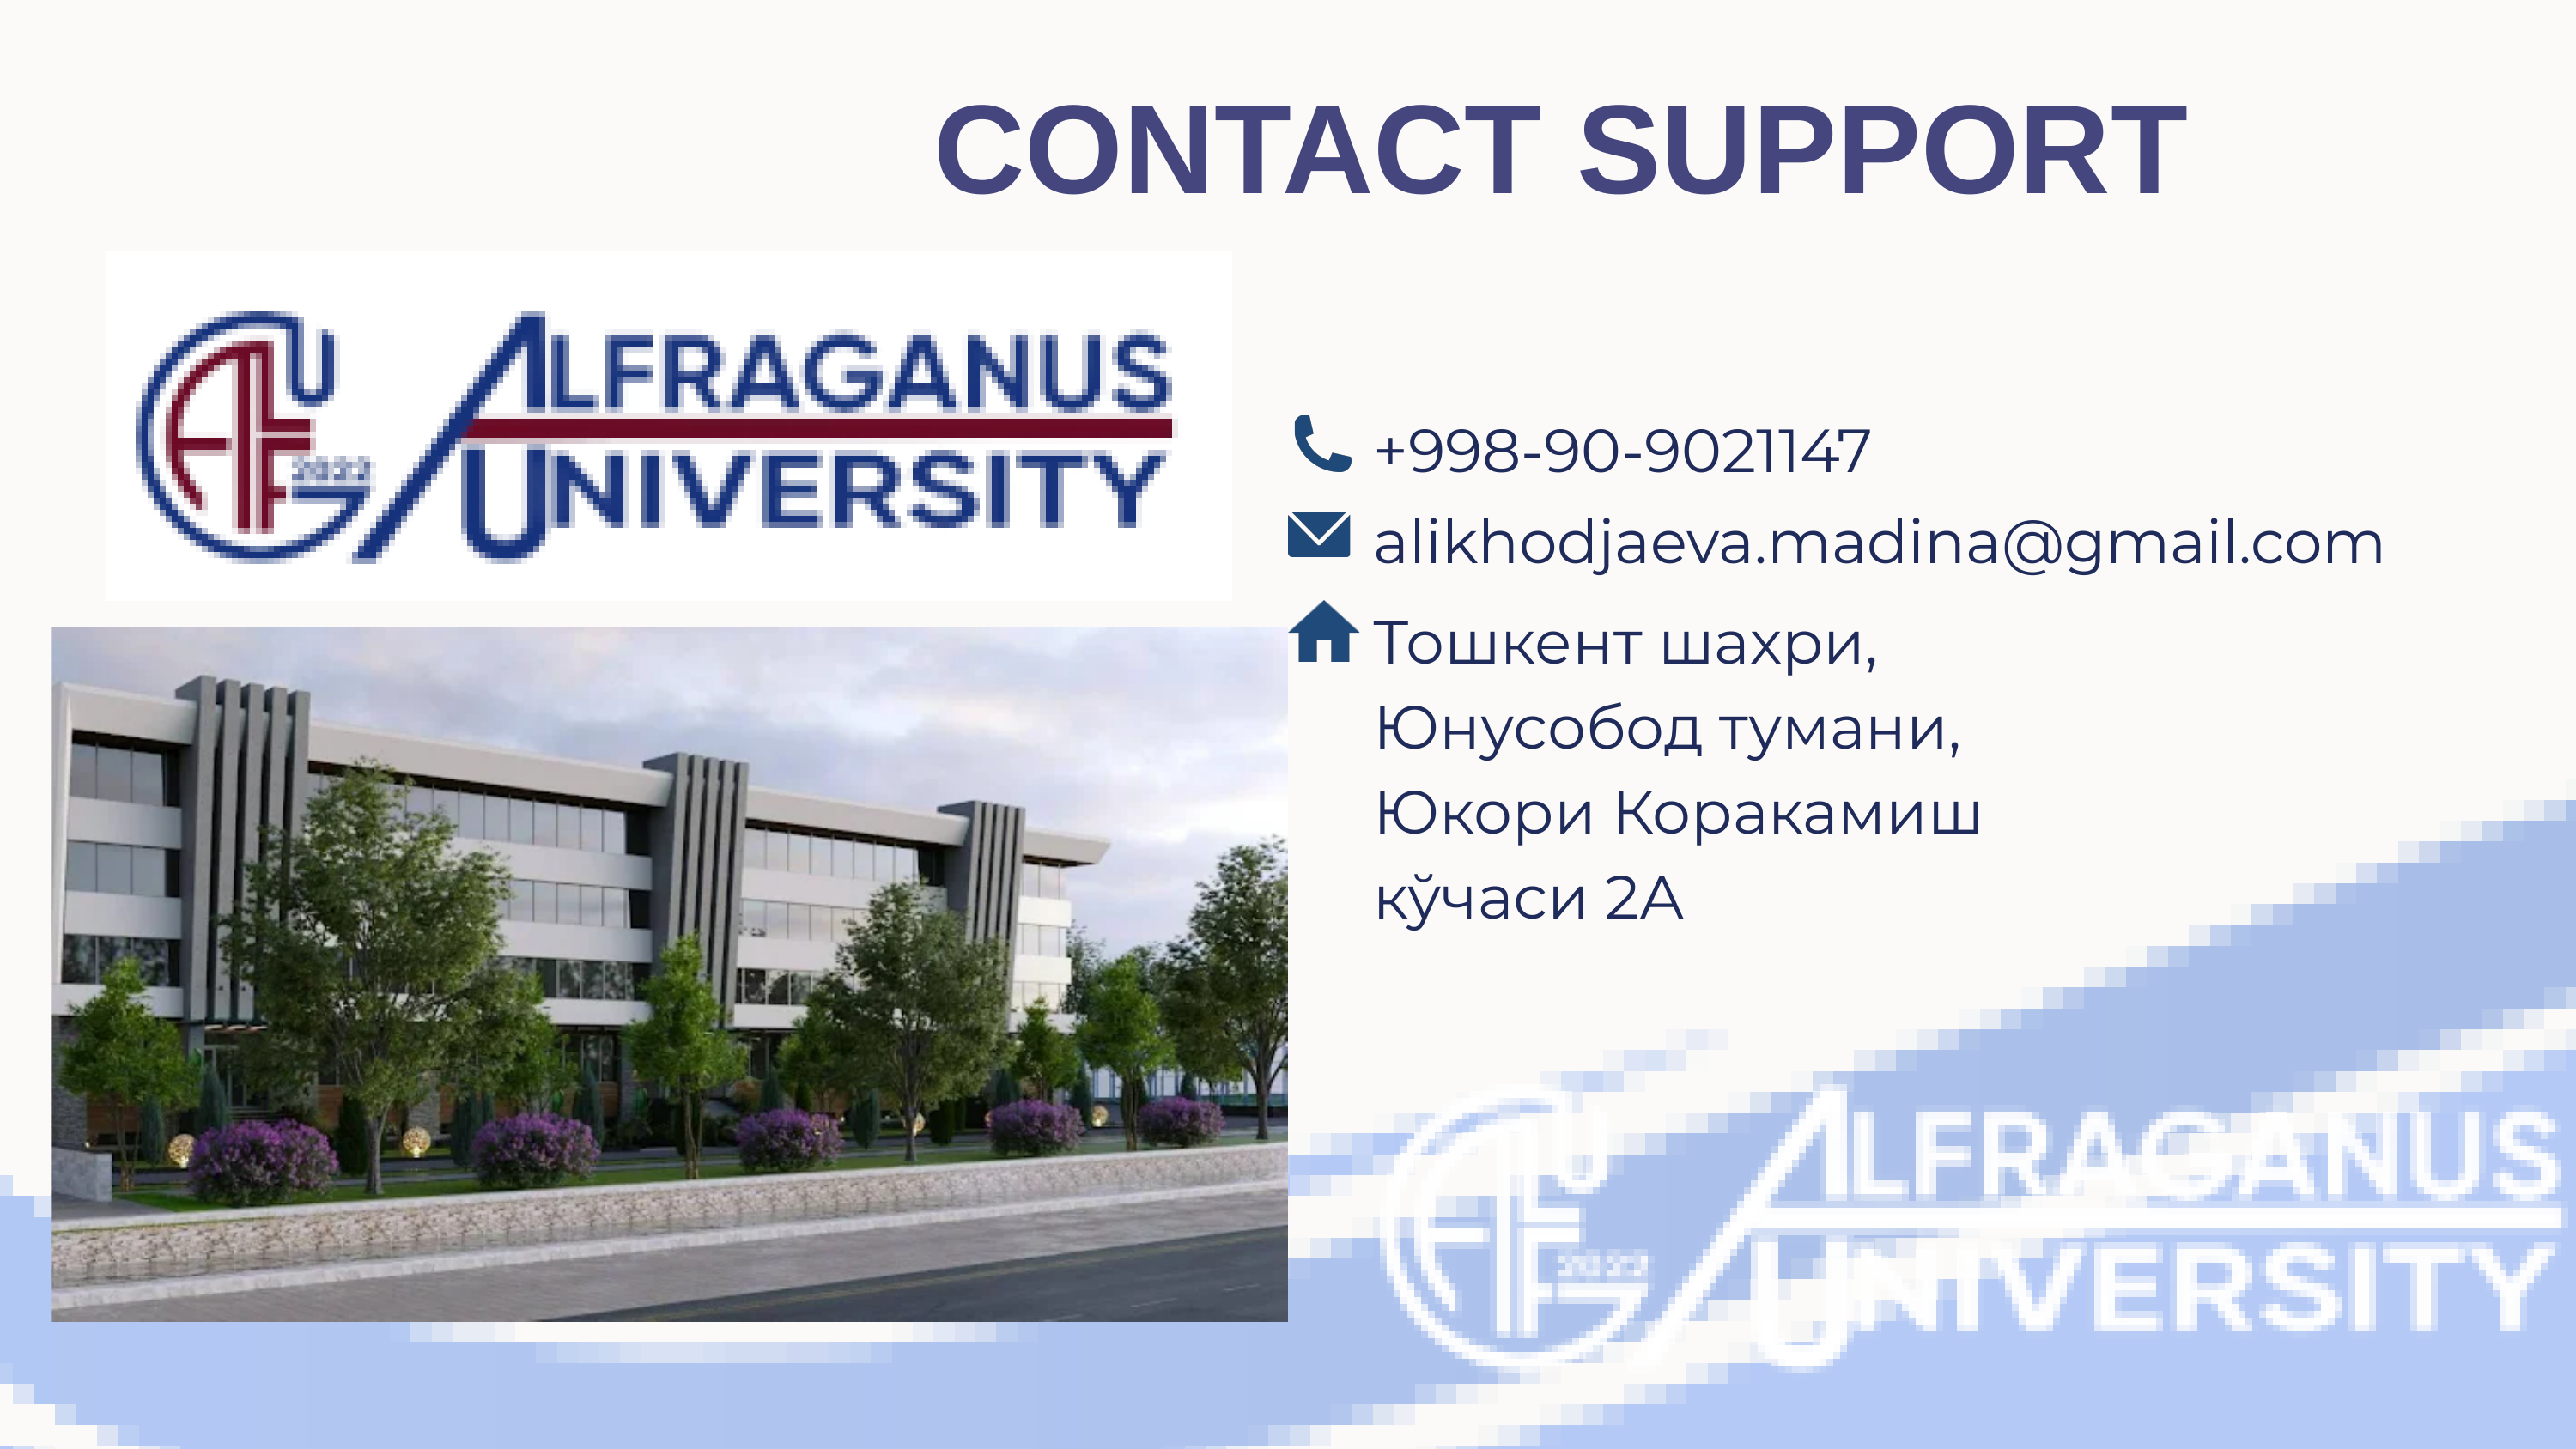

CONTACT SUPPORT

+998-90-9021147

alikhodjaeva.madina@gmail.com

Тошкент шахри, Юнусобод тумани, Юкори Коракамиш кўчаси 2А